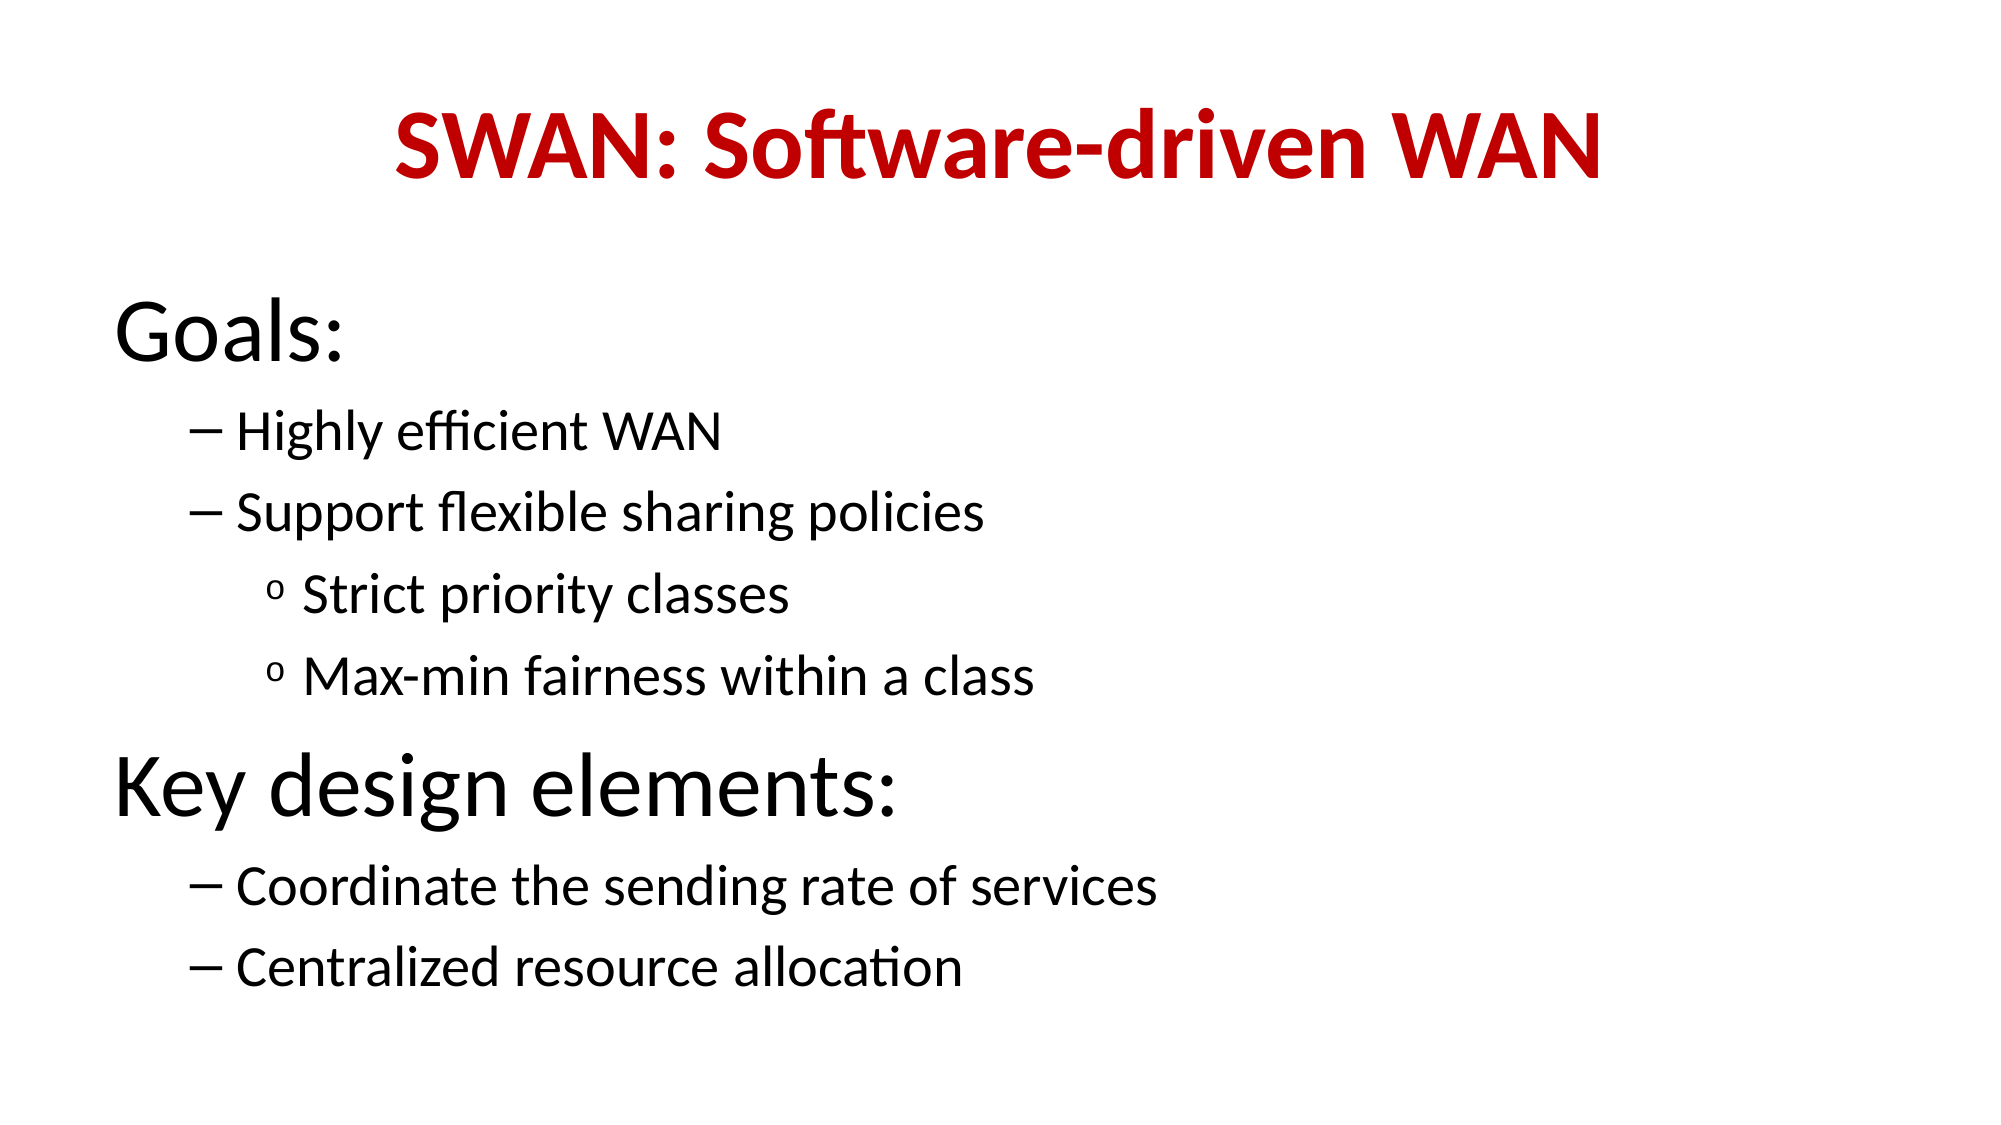

# SWAN: Software-driven WAN
Goals:
Highly efficient WAN
Support flexible sharing policies
Strict priority classes
Max-min fairness within a class
Key design elements:
Coordinate the sending rate of services
Centralized resource allocation